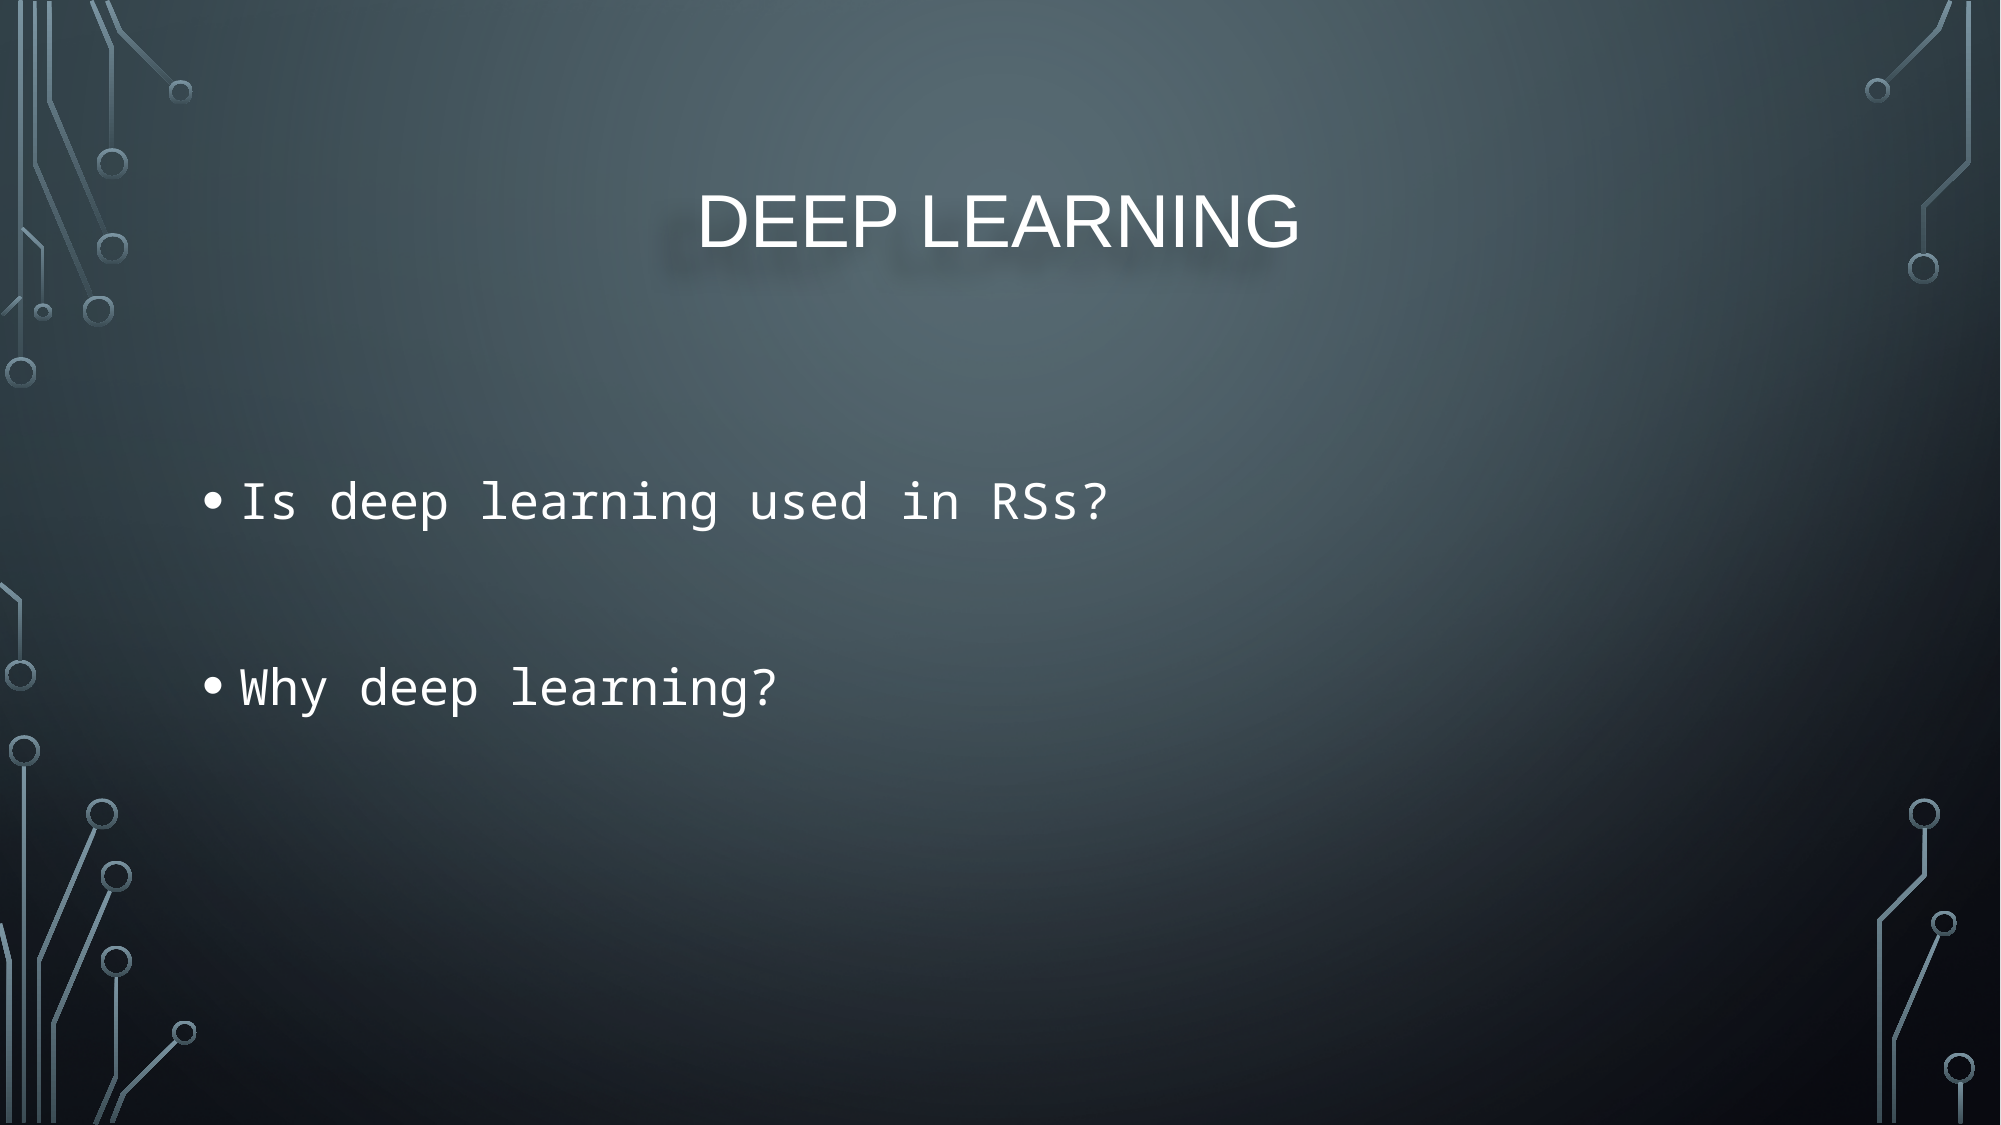

Deep learning

Is deep learning used in RSs?

Why deep learning?